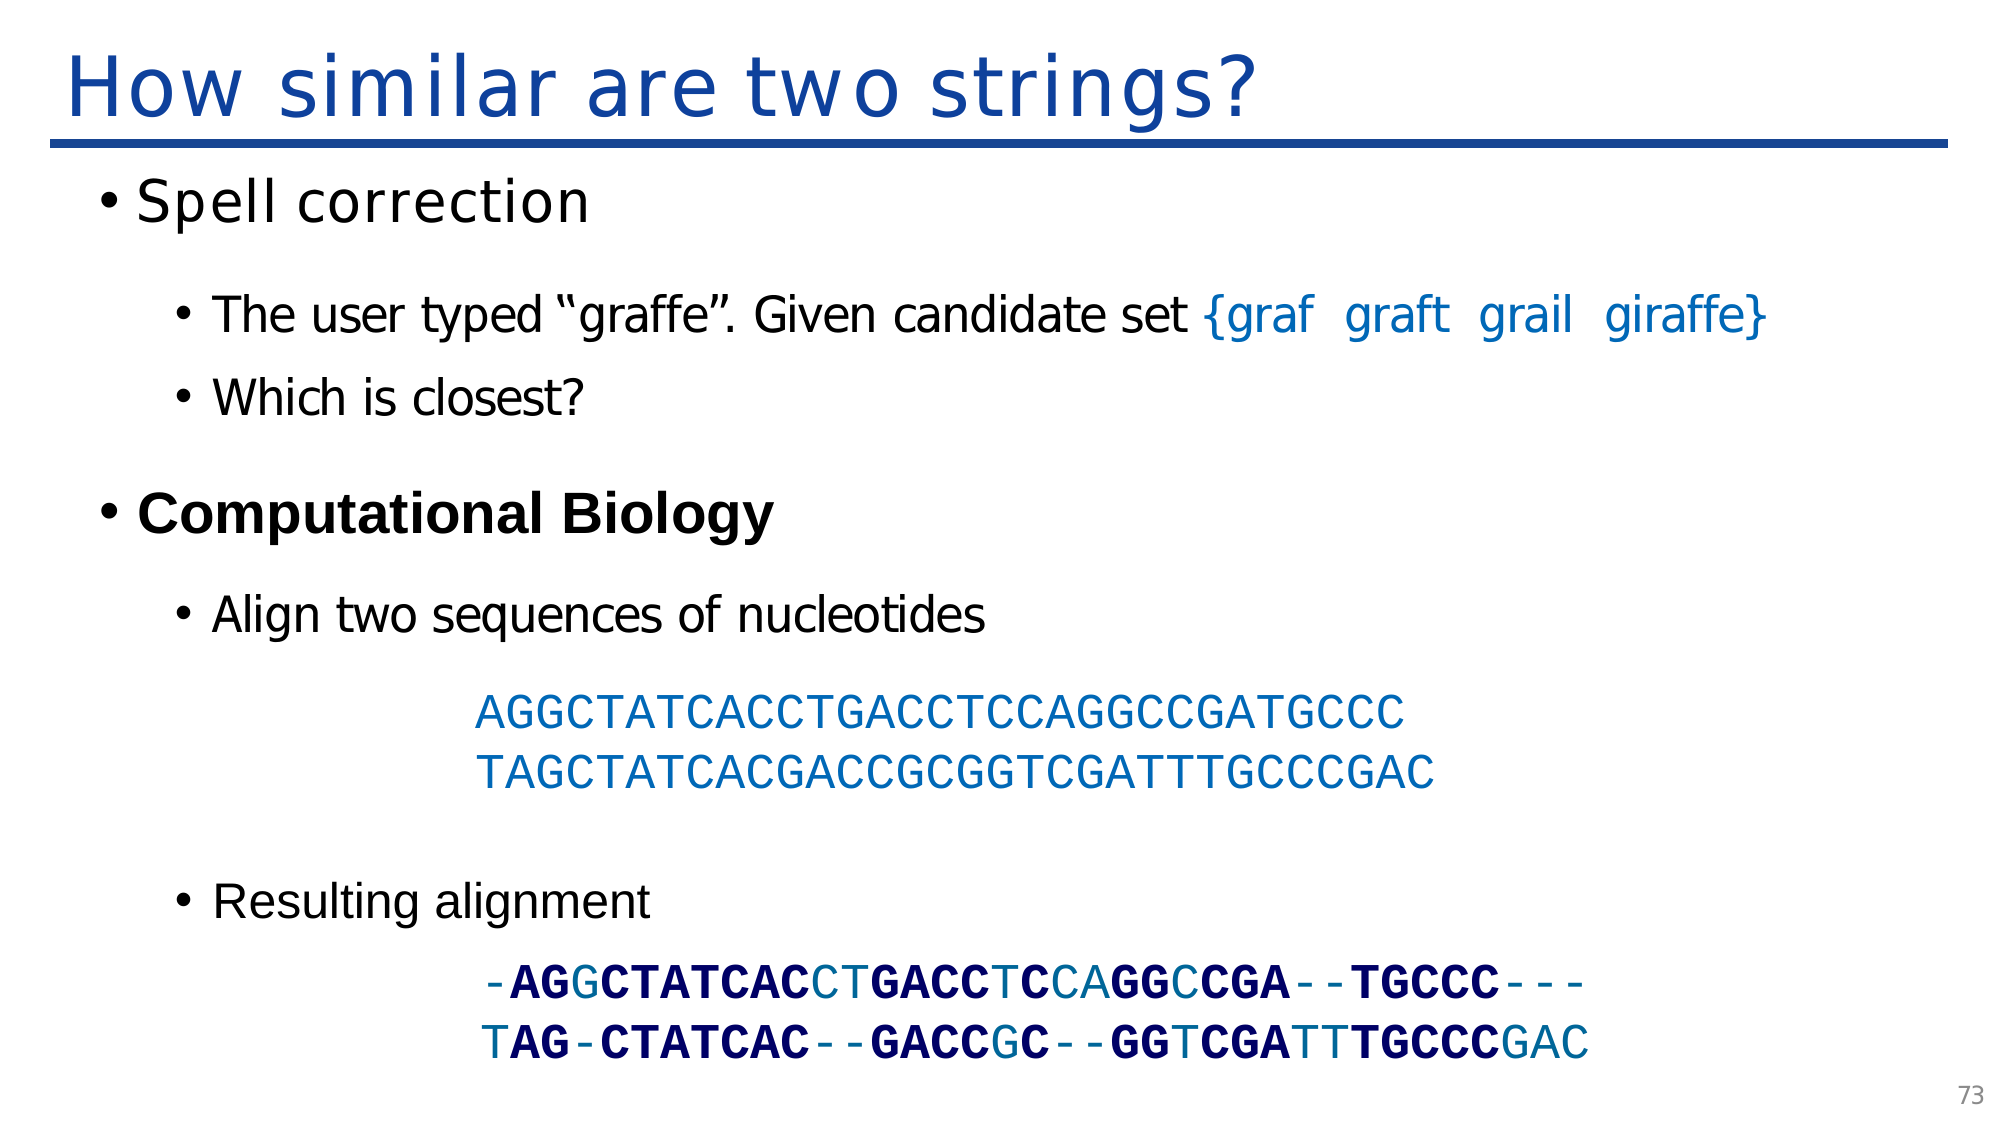

# How similar are two strings?
Spell correction
The user typed “graffe”. Given candidate set {graf  graft  grail  giraffe}
Which is closest?
Computational Biology
Align two sequences of nucleotides

Resulting alignment

AGGCTATCACCTGACCTCCAGGCCGATGCCC
TAGCTATCACGACCGCGGTCGATTTGCCCGAC
-AGGCTATCACCTGACCTCCAGGCCGA--TGCCC---
TAG-CTATCAC--GACCGC--GGTCGATTTGCCCGAC
73